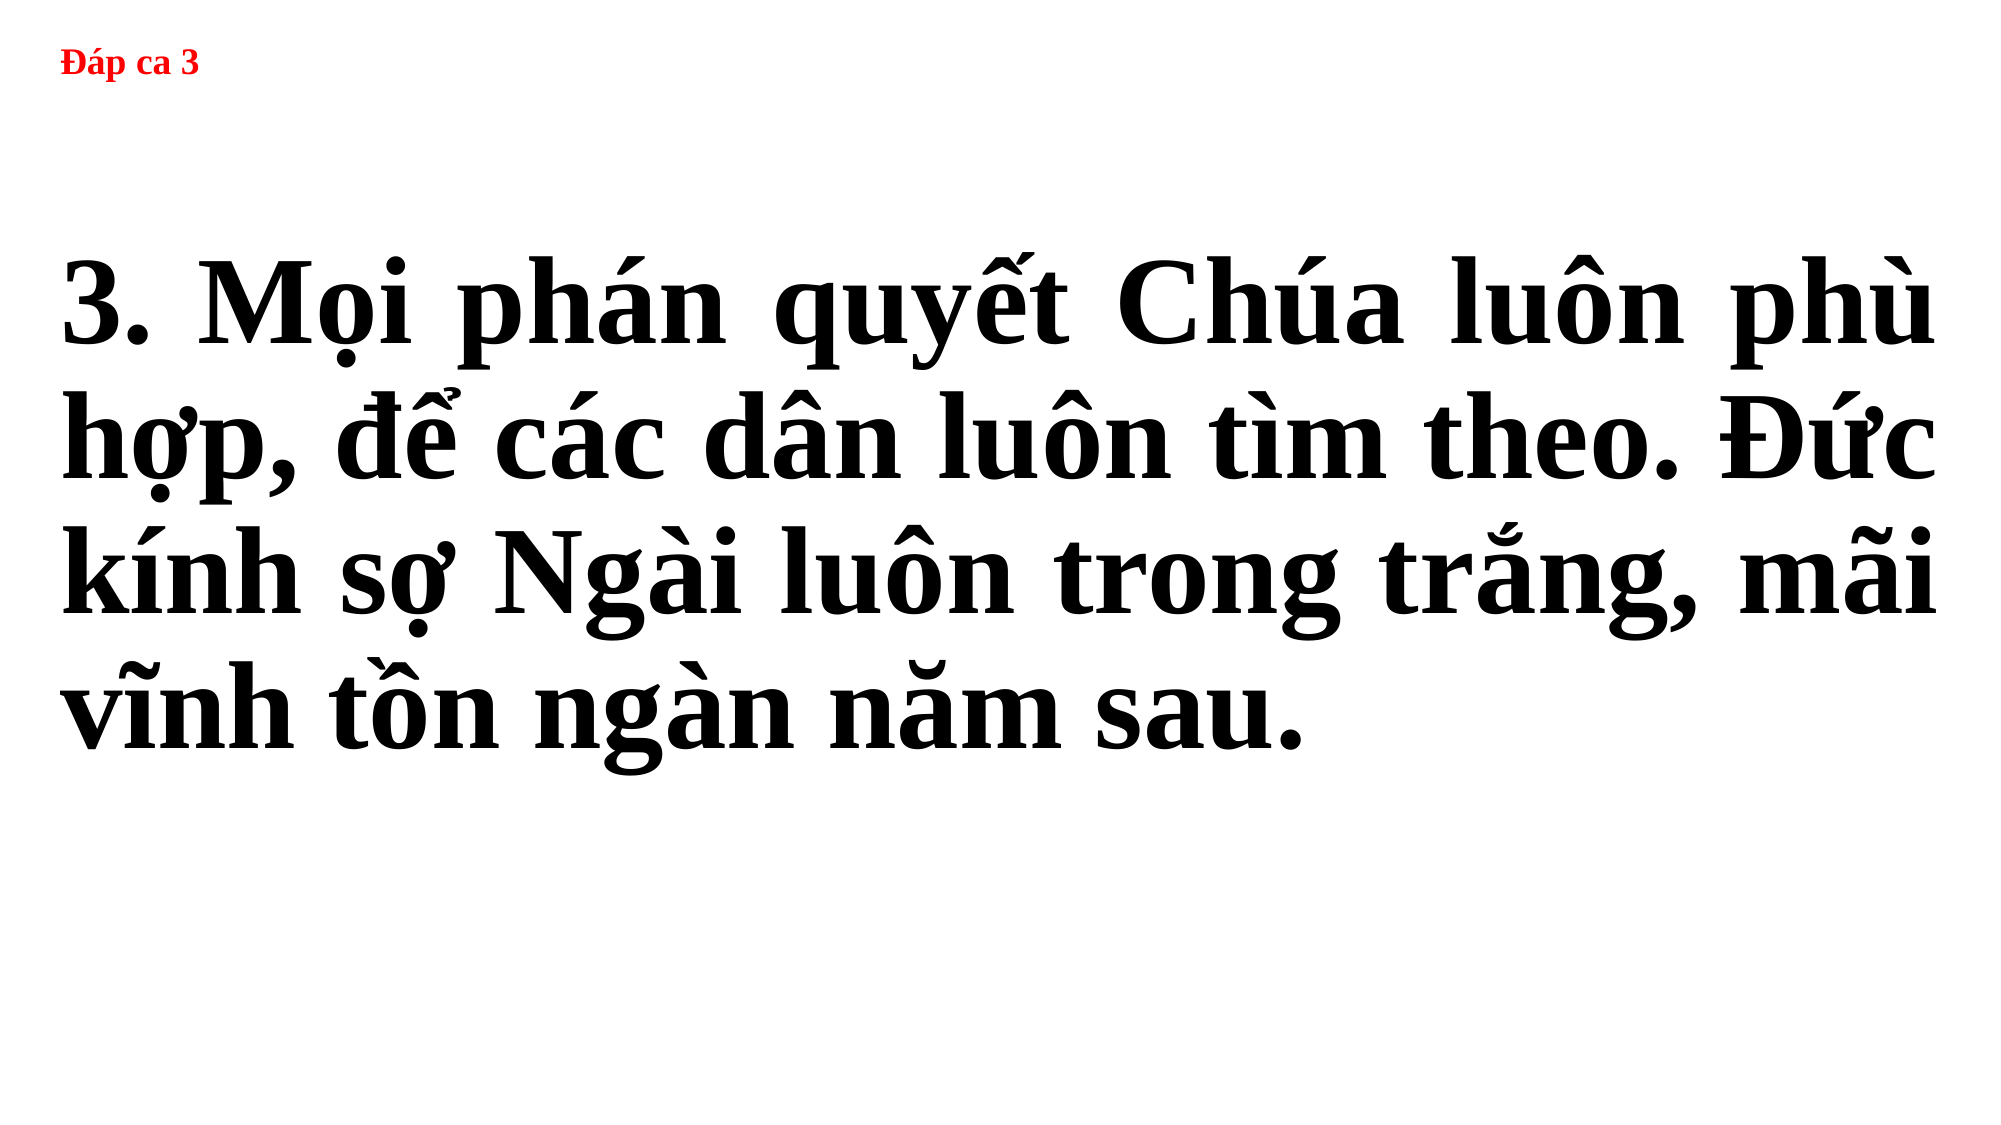

# Đáp ca 3
3. Mọi phán quyết Chúa luôn phù hợp, để các dân luôn tìm theo. Đức kính sợ Ngài luôn trong trắng, mãi vĩnh tồn ngàn năm sau.